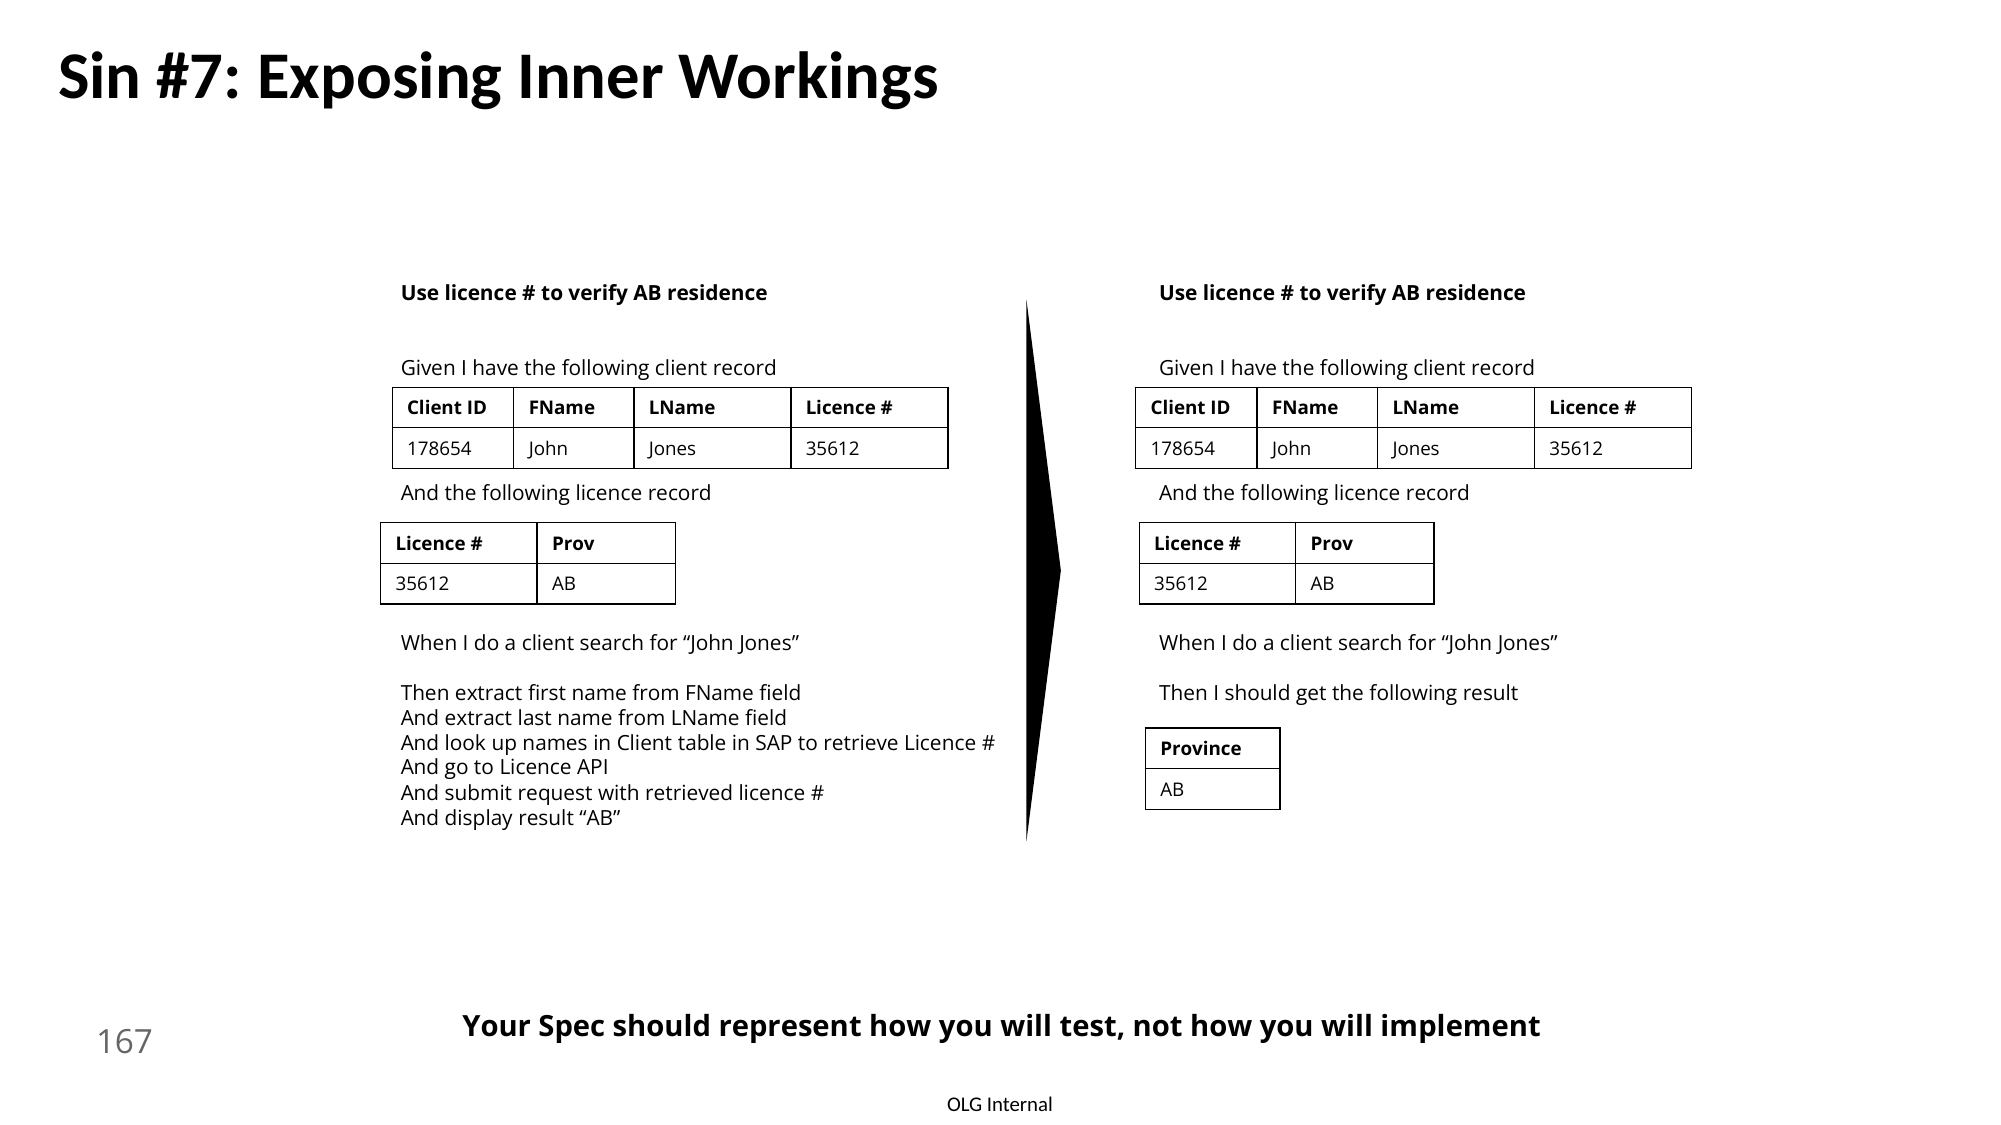

Sin #7: Exposing Inner Workings
Use licence # to verify AB residence

Given I have the following client record

And the following licence record

When I do a client search for “John Jones”

Then extract first name from FName field
And extract last name from LName field
And look up names in Client table in SAP to retrieve Licence #
And go to Licence API
And submit request with retrieved licence #
And display result “AB”
Use licence # to verify AB residence

Given I have the following client record

And the following licence record

When I do a client search for “John Jones”

Then I should get the following result
| Client ID | FName | LName | Licence # |
| --- | --- | --- | --- |
| 178654 | John | Jones | 35612 |
| Client ID | FName | LName | Licence # |
| --- | --- | --- | --- |
| 178654 | John | Jones | 35612 |
| Licence # | Prov |
| --- | --- |
| 35612 | AB |
| Licence # | Prov |
| --- | --- |
| 35612 | AB |

| Province |
| --- |
| AB |
Your Spec should represent how you will test, not how you will implement